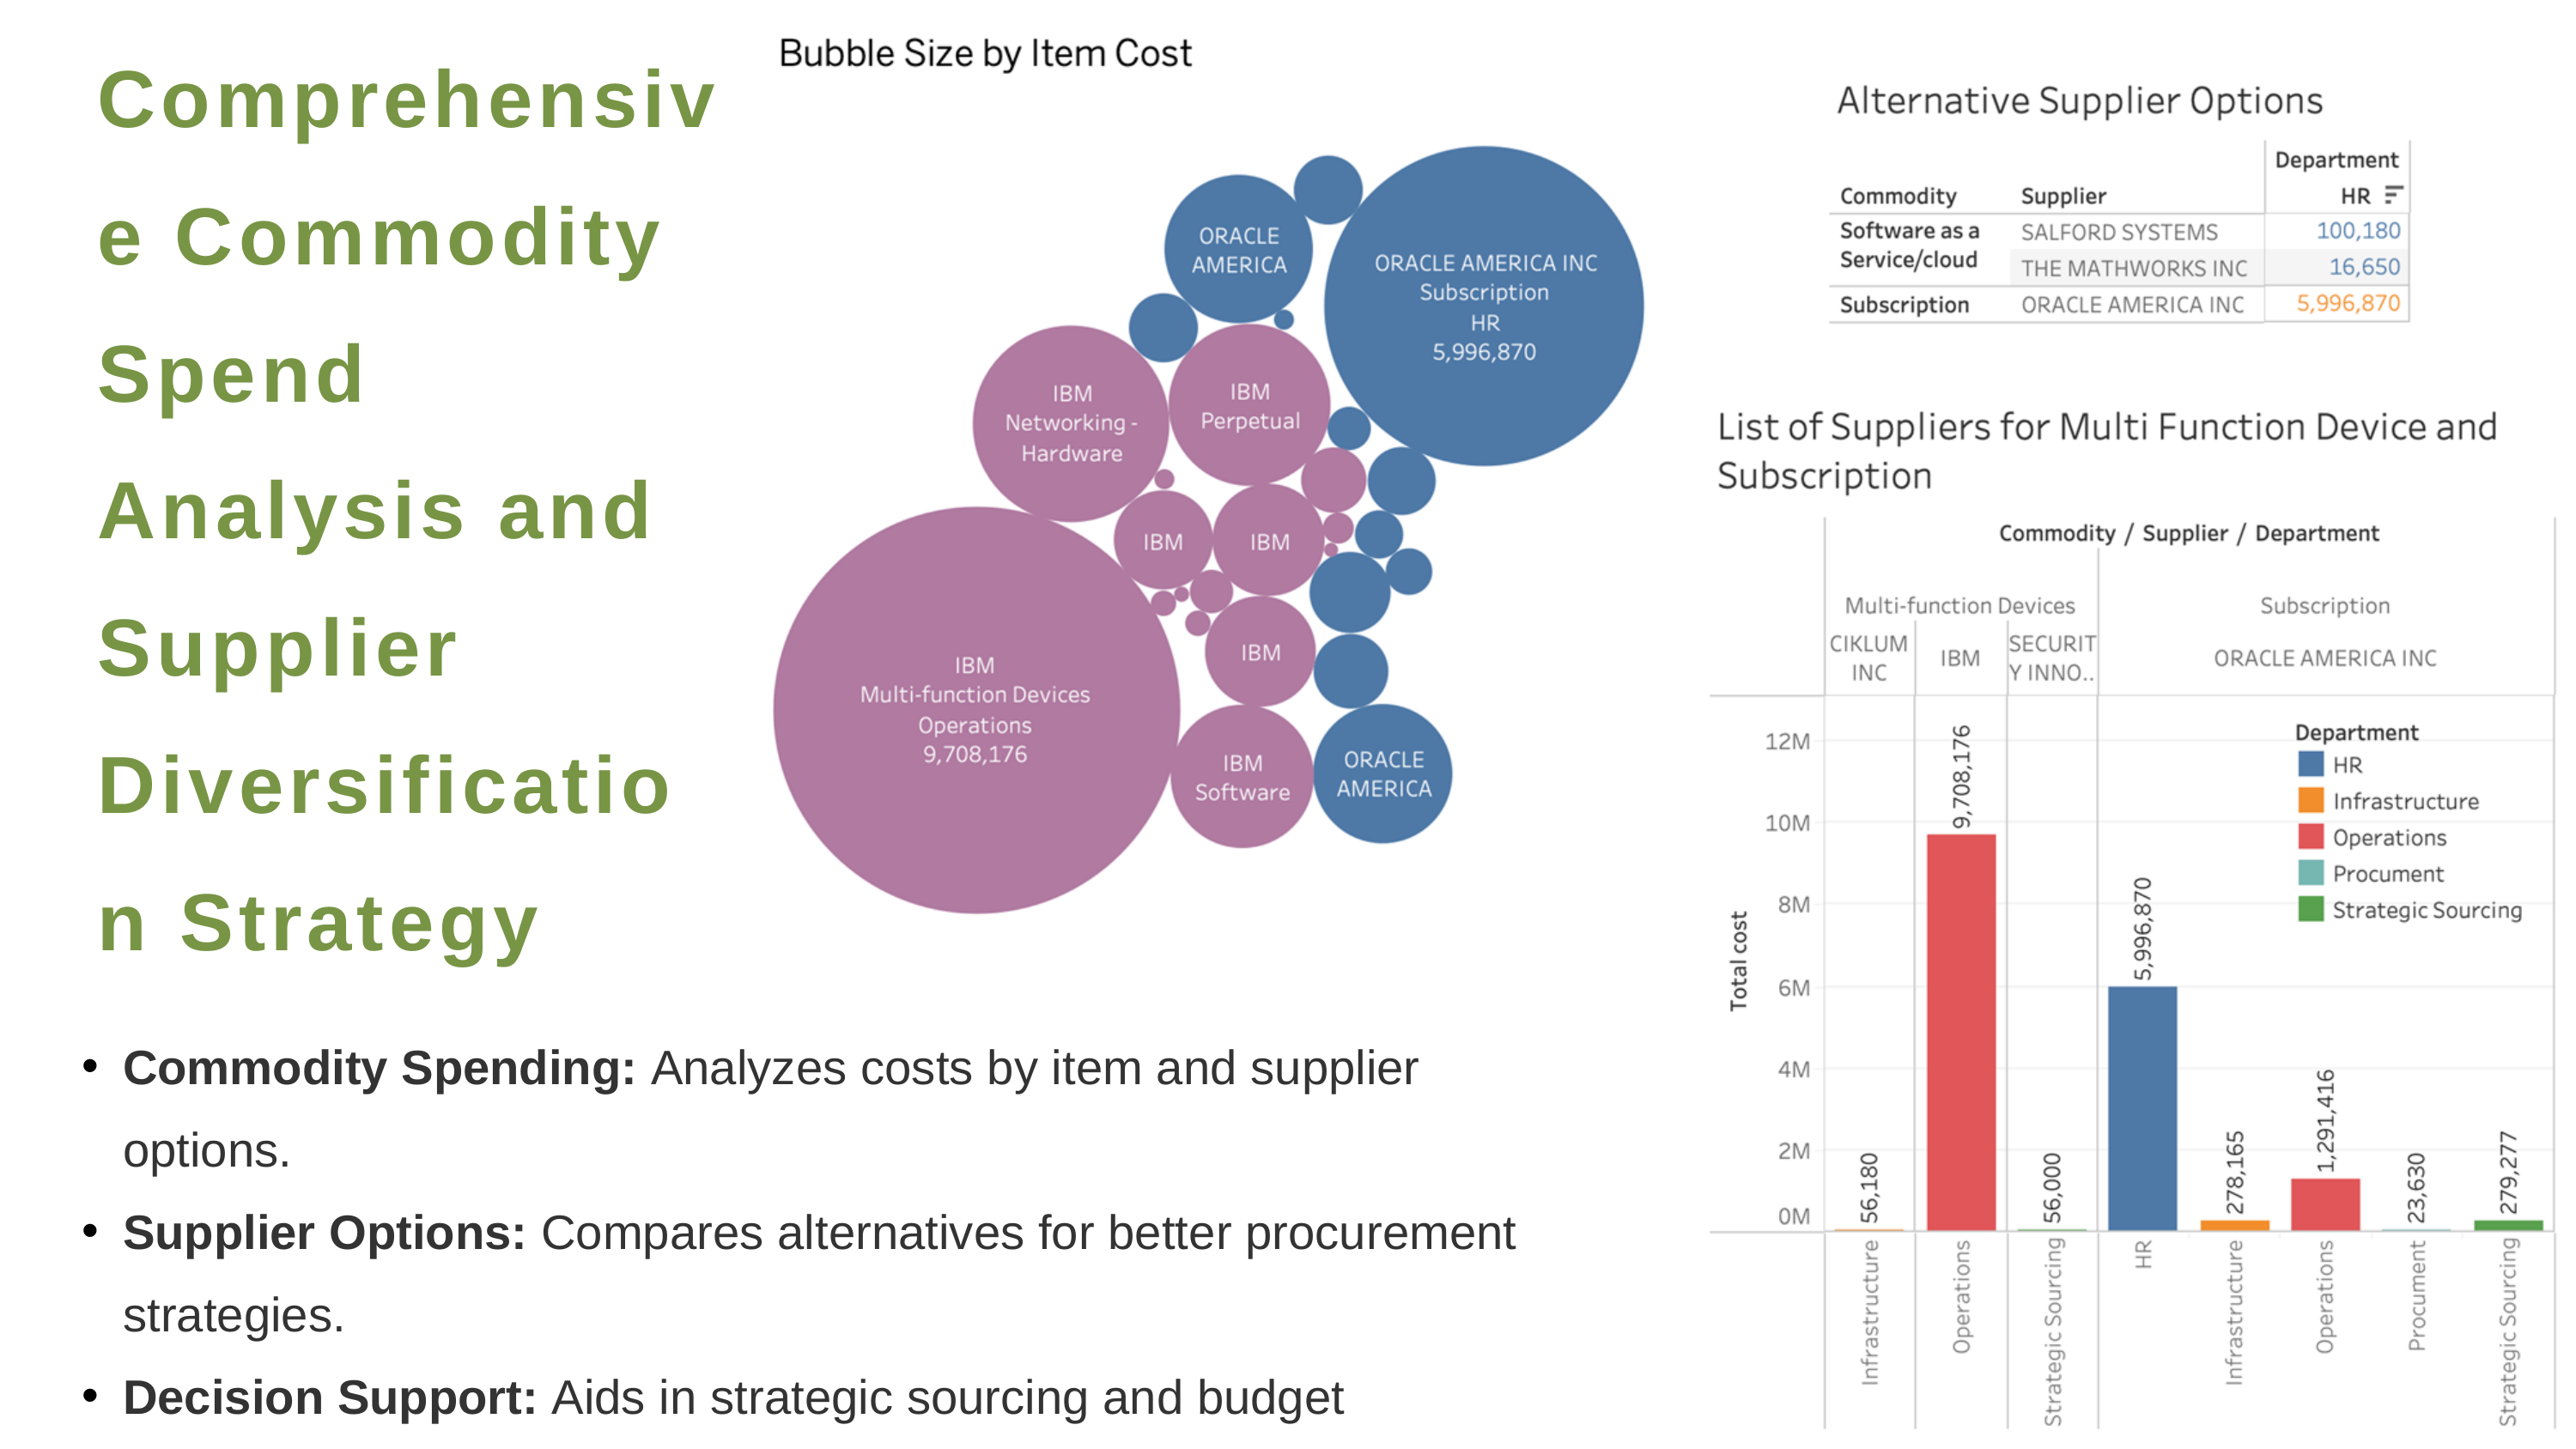

Comprehensive Commodity Spend Analysis and Supplier Diversification Strategy

Commodity Spending: Analyzes costs by item and supplier options.
Supplier Options: Compares alternatives for better procurement strategies.
Decision Support: Aids in strategic sourcing and budget allocation.